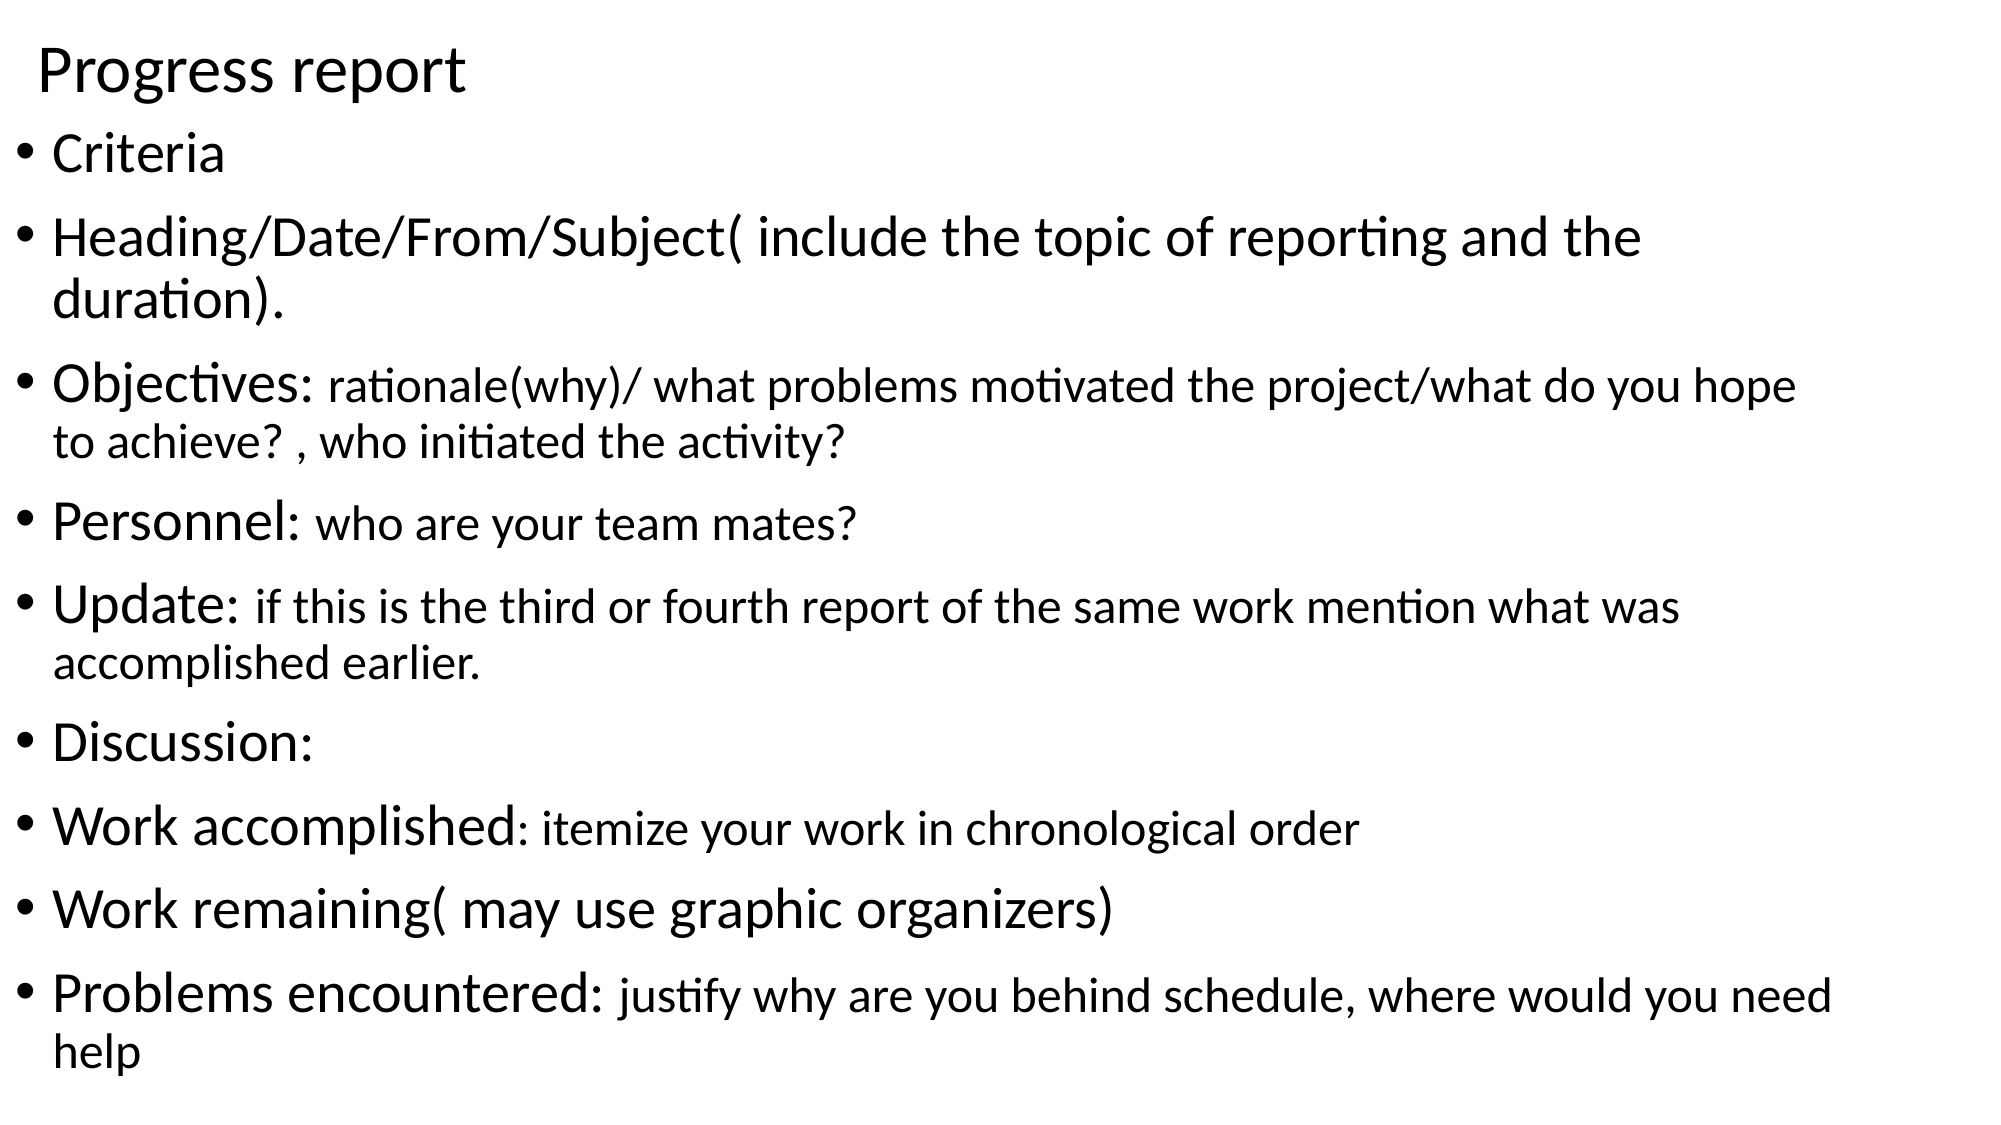

# Progress report
Criteria
Heading/Date/From/Subject( include the topic of reporting and the duration).
Objectives: rationale(why)/ what problems motivated the project/what do you hope to achieve? , who initiated the activity?
Personnel: who are your team mates?
Update: if this is the third or fourth report of the same work mention what was accomplished earlier.
Discussion:
Work accomplished: itemize your work in chronological order
Work remaining( may use graphic organizers)
Problems encountered: justify why are you behind schedule, where would you need help